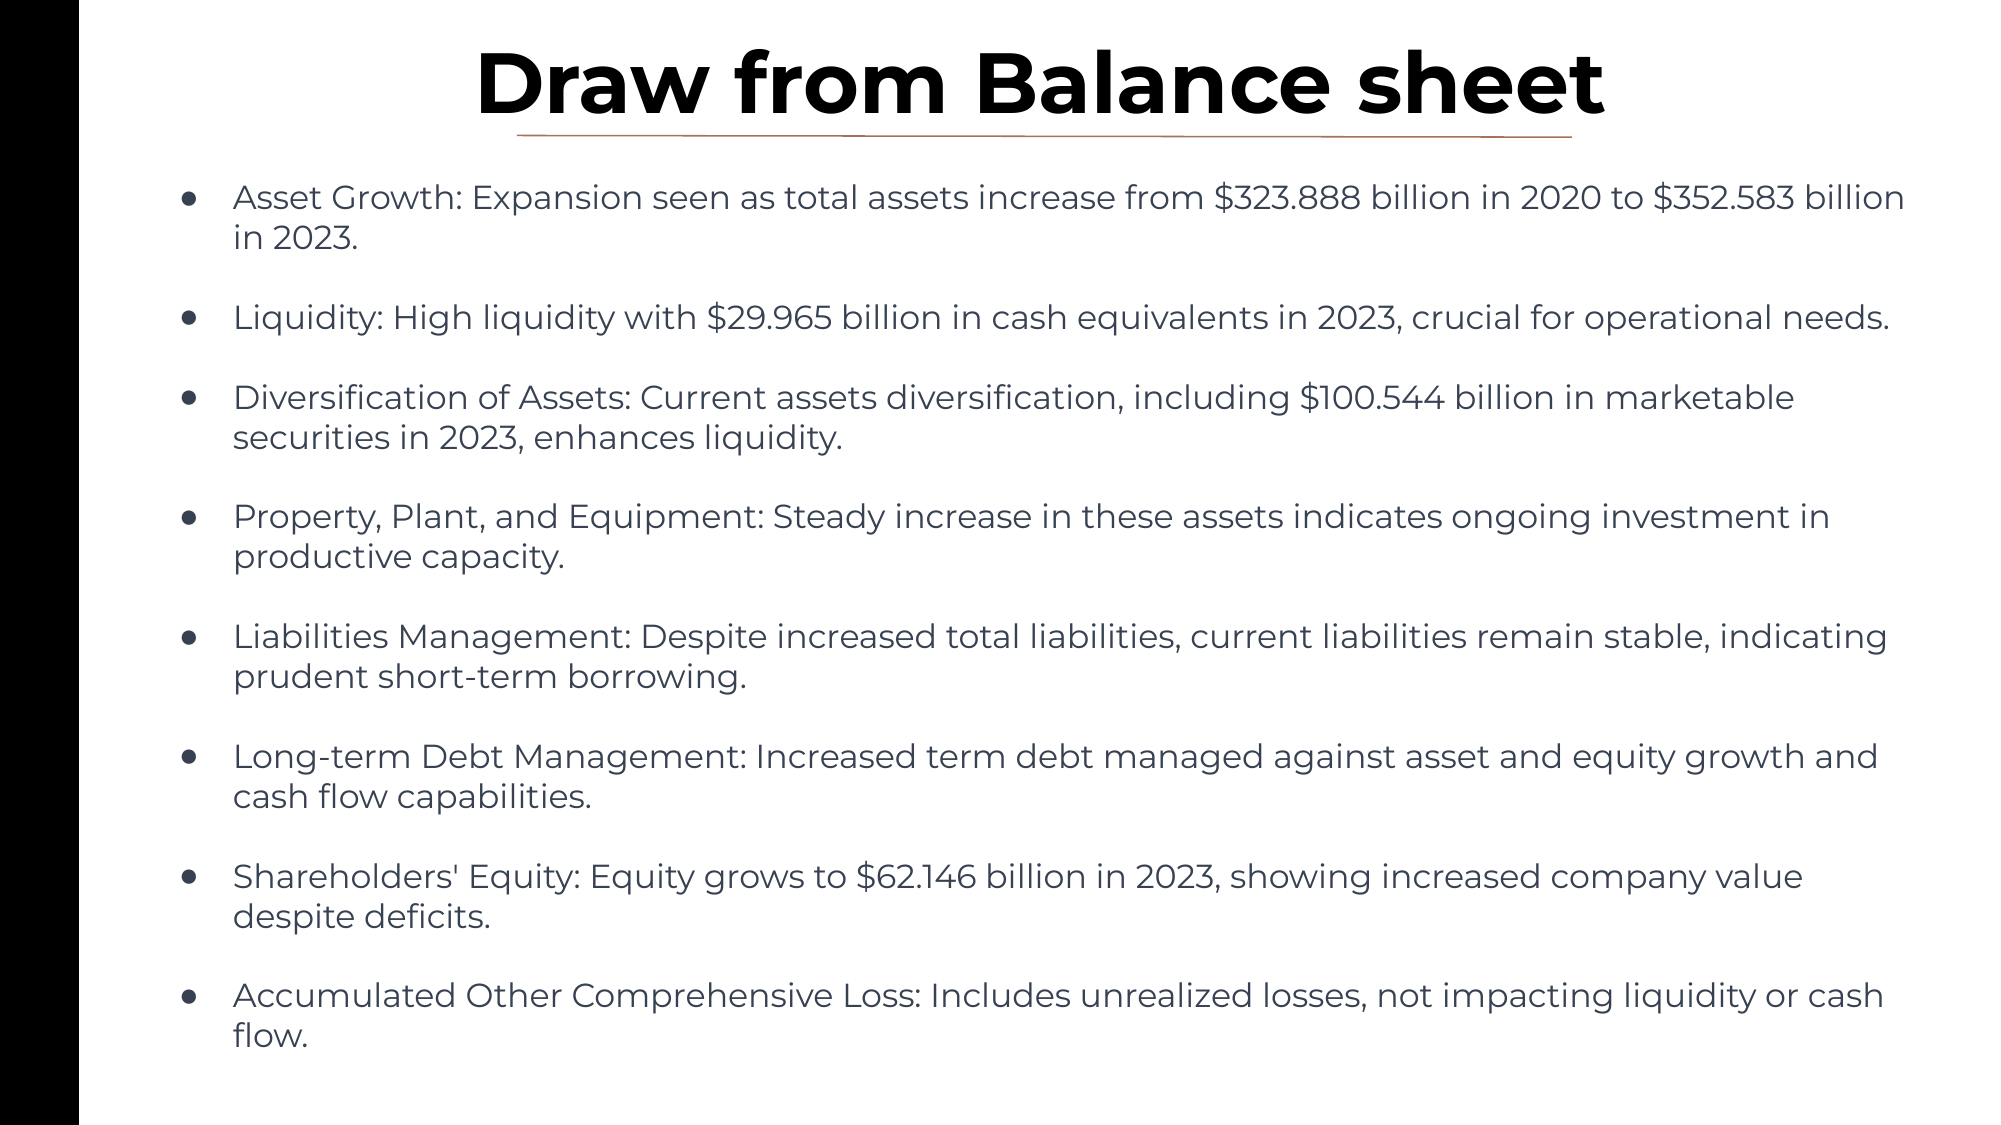

Draw from Balance sheet
Page 11
Asset Growth: Expansion seen as total assets increase from $323.888 billion in 2020 to $352.583 billion in 2023.
Liquidity: High liquidity with $29.965 billion in cash equivalents in 2023, crucial for operational needs.
Diversification of Assets: Current assets diversification, including $100.544 billion in marketable securities in 2023, enhances liquidity.
Property, Plant, and Equipment: Steady increase in these assets indicates ongoing investment in productive capacity.
Liabilities Management: Despite increased total liabilities, current liabilities remain stable, indicating prudent short-term borrowing.
Long-term Debt Management: Increased term debt managed against asset and equity growth and cash flow capabilities.
Shareholders' Equity: Equity grows to $62.146 billion in 2023, showing increased company value despite deficits.
Accumulated Other Comprehensive Loss: Includes unrealized losses, not impacting liquidity or cash flow.